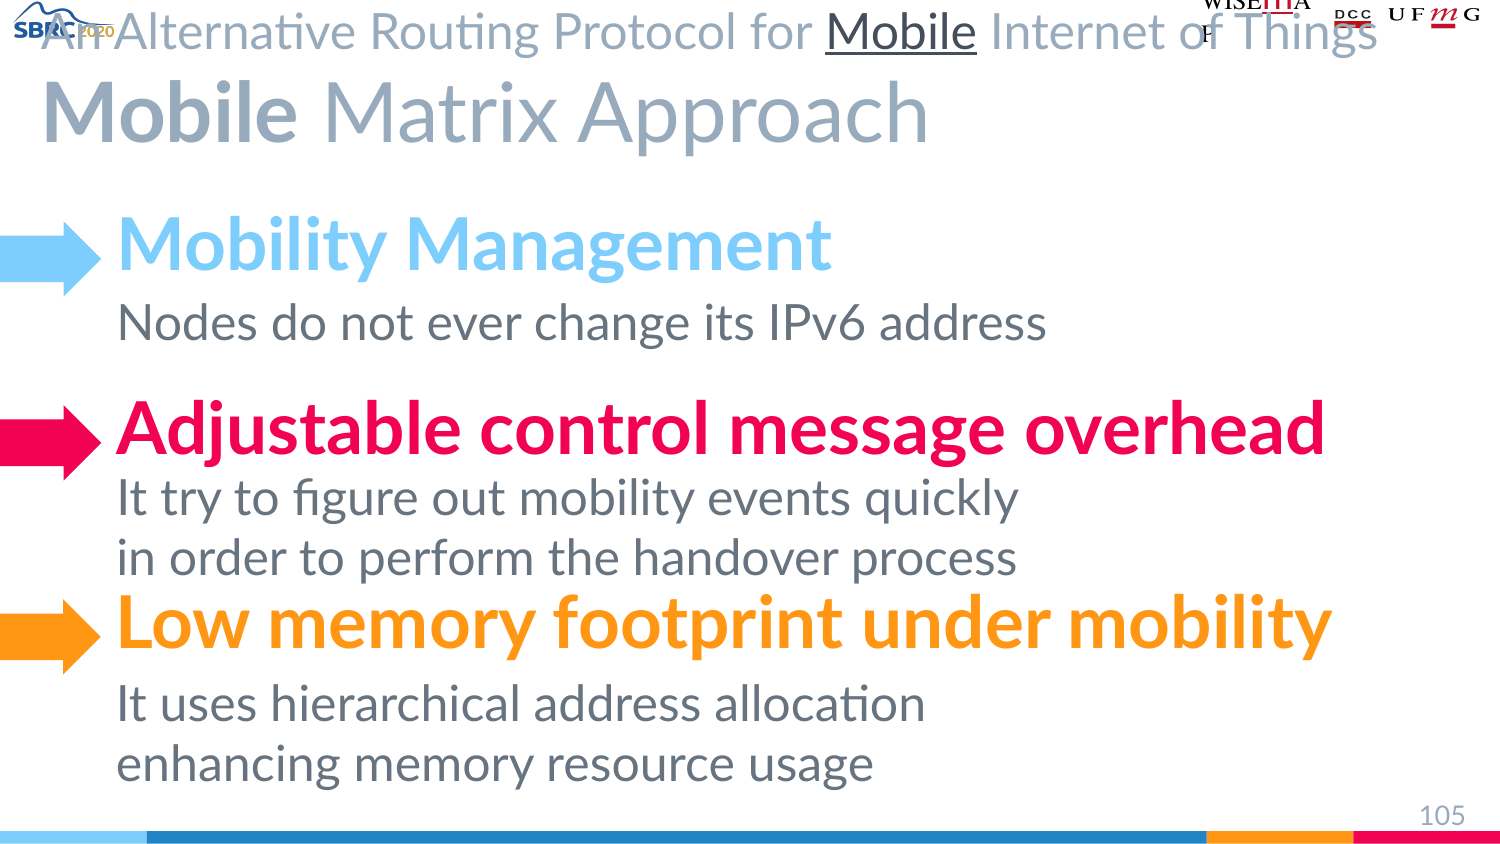

# An Alternative Routing Protocol for Mobile Internet of Things
Mobile Matrix Approach
Mobility Management

Nodes do not ever change its IPv6 address

Adjustable control message overhead

It try to figure out mobility events quickly in order to perform the handover process
Low memory footprint under mobility

It uses hierarchical address allocation enhancing memory resource usage

105